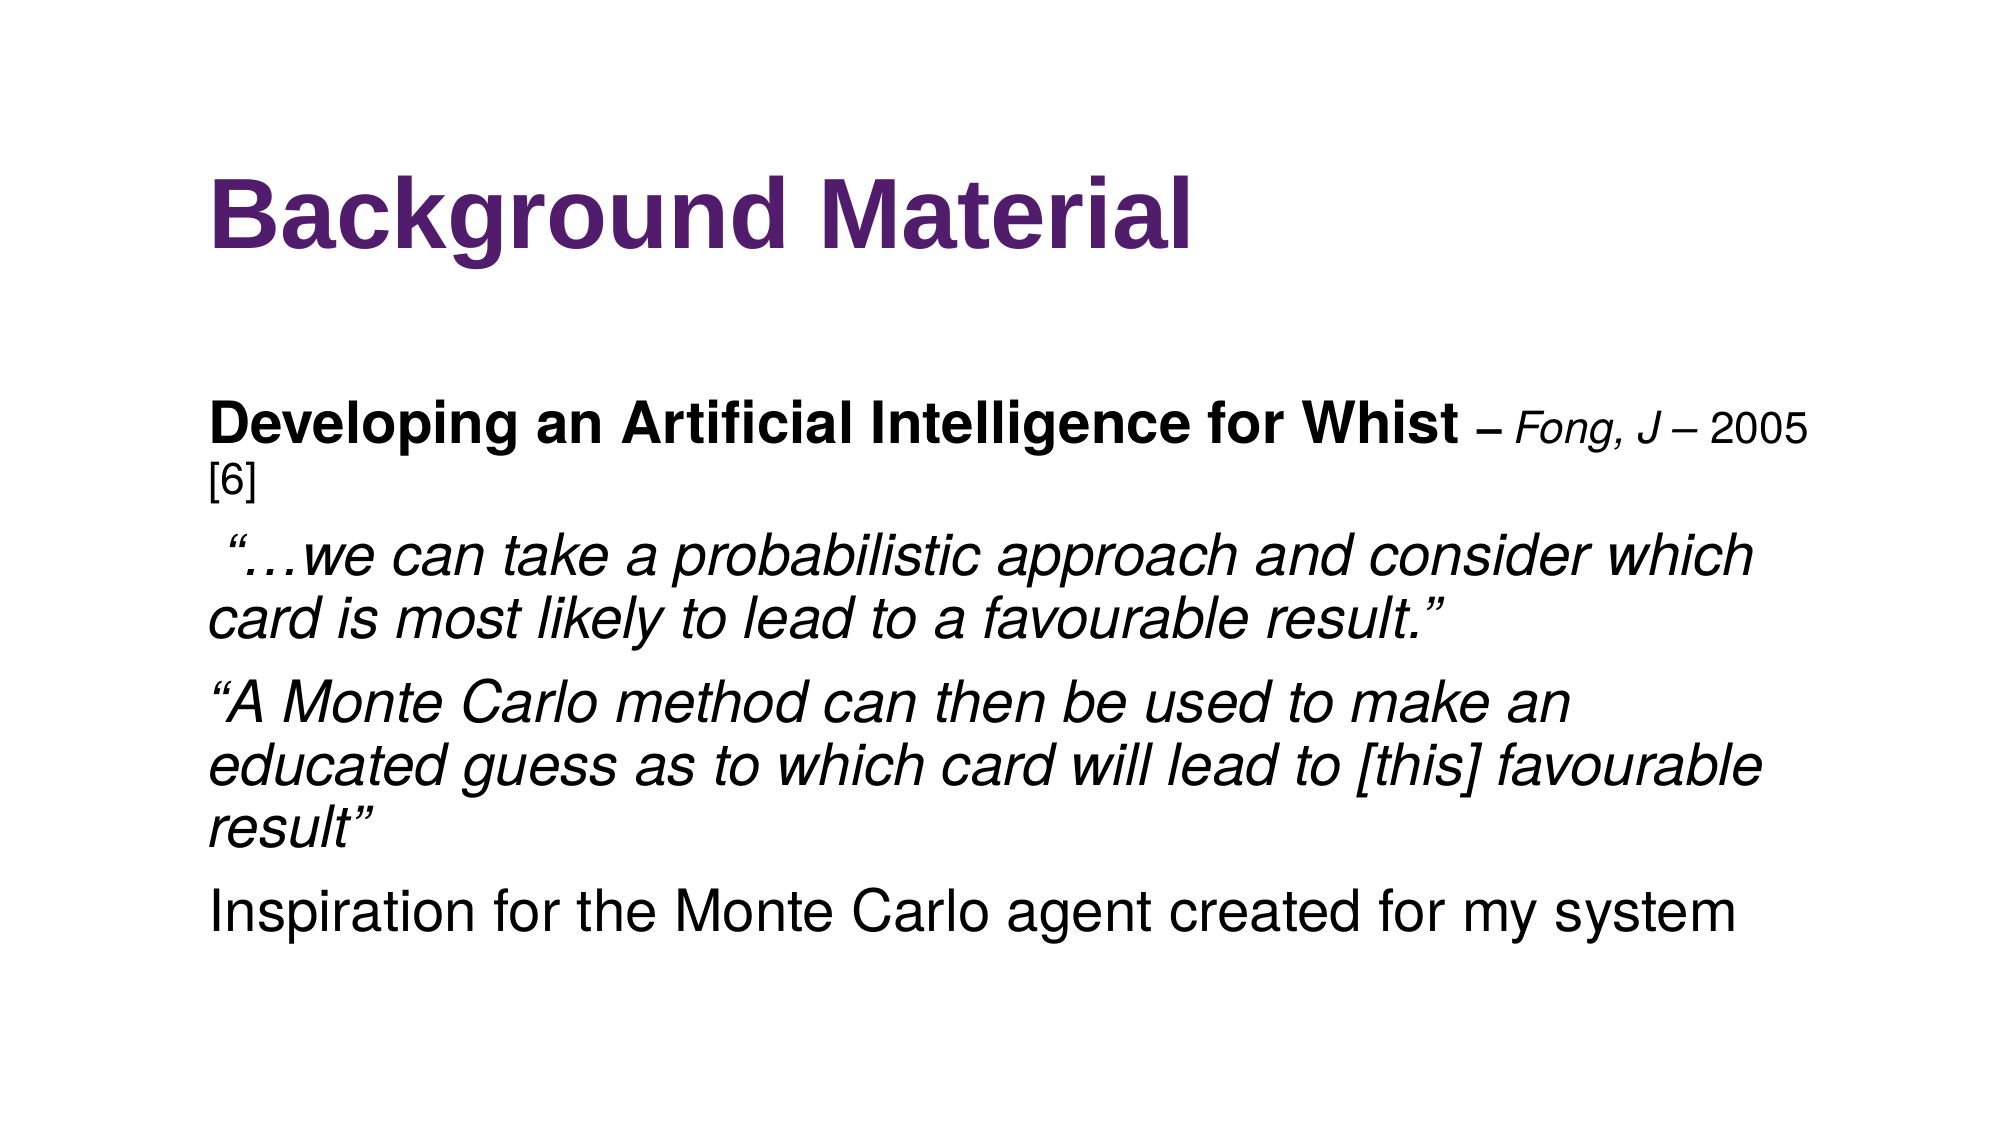

Background Material

Developing an Artificial Intelligence for Whist – Fong, J – 2005 [6]
 “…we can take a probabilistic approach and consider which card is most likely to lead to a favourable result.”
“A Monte Carlo method can then be used to make an educated guess as to which card will lead to [this] favourable result”
Inspiration for the Monte Carlo agent created for my system